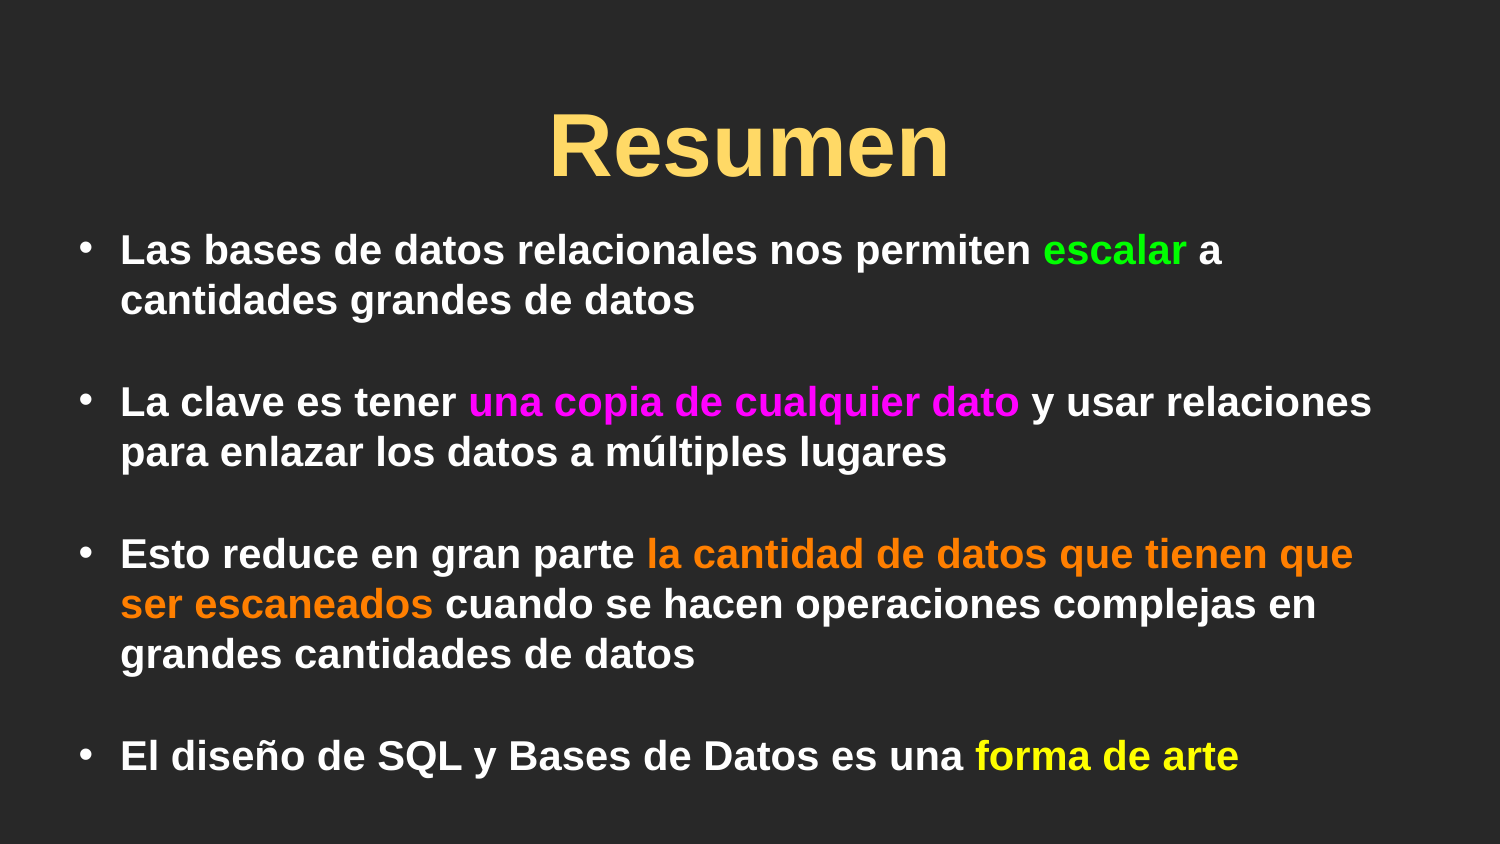

# Resumen
Las bases de datos relacionales nos permiten escalar a cantidades grandes de datos
La clave es tener una copia de cualquier dato y usar relaciones para enlazar los datos a múltiples lugares
Esto reduce en gran parte la cantidad de datos que tienen que ser escaneados cuando se hacen operaciones complejas en grandes cantidades de datos
El diseño de SQL y Bases de Datos es una forma de arte